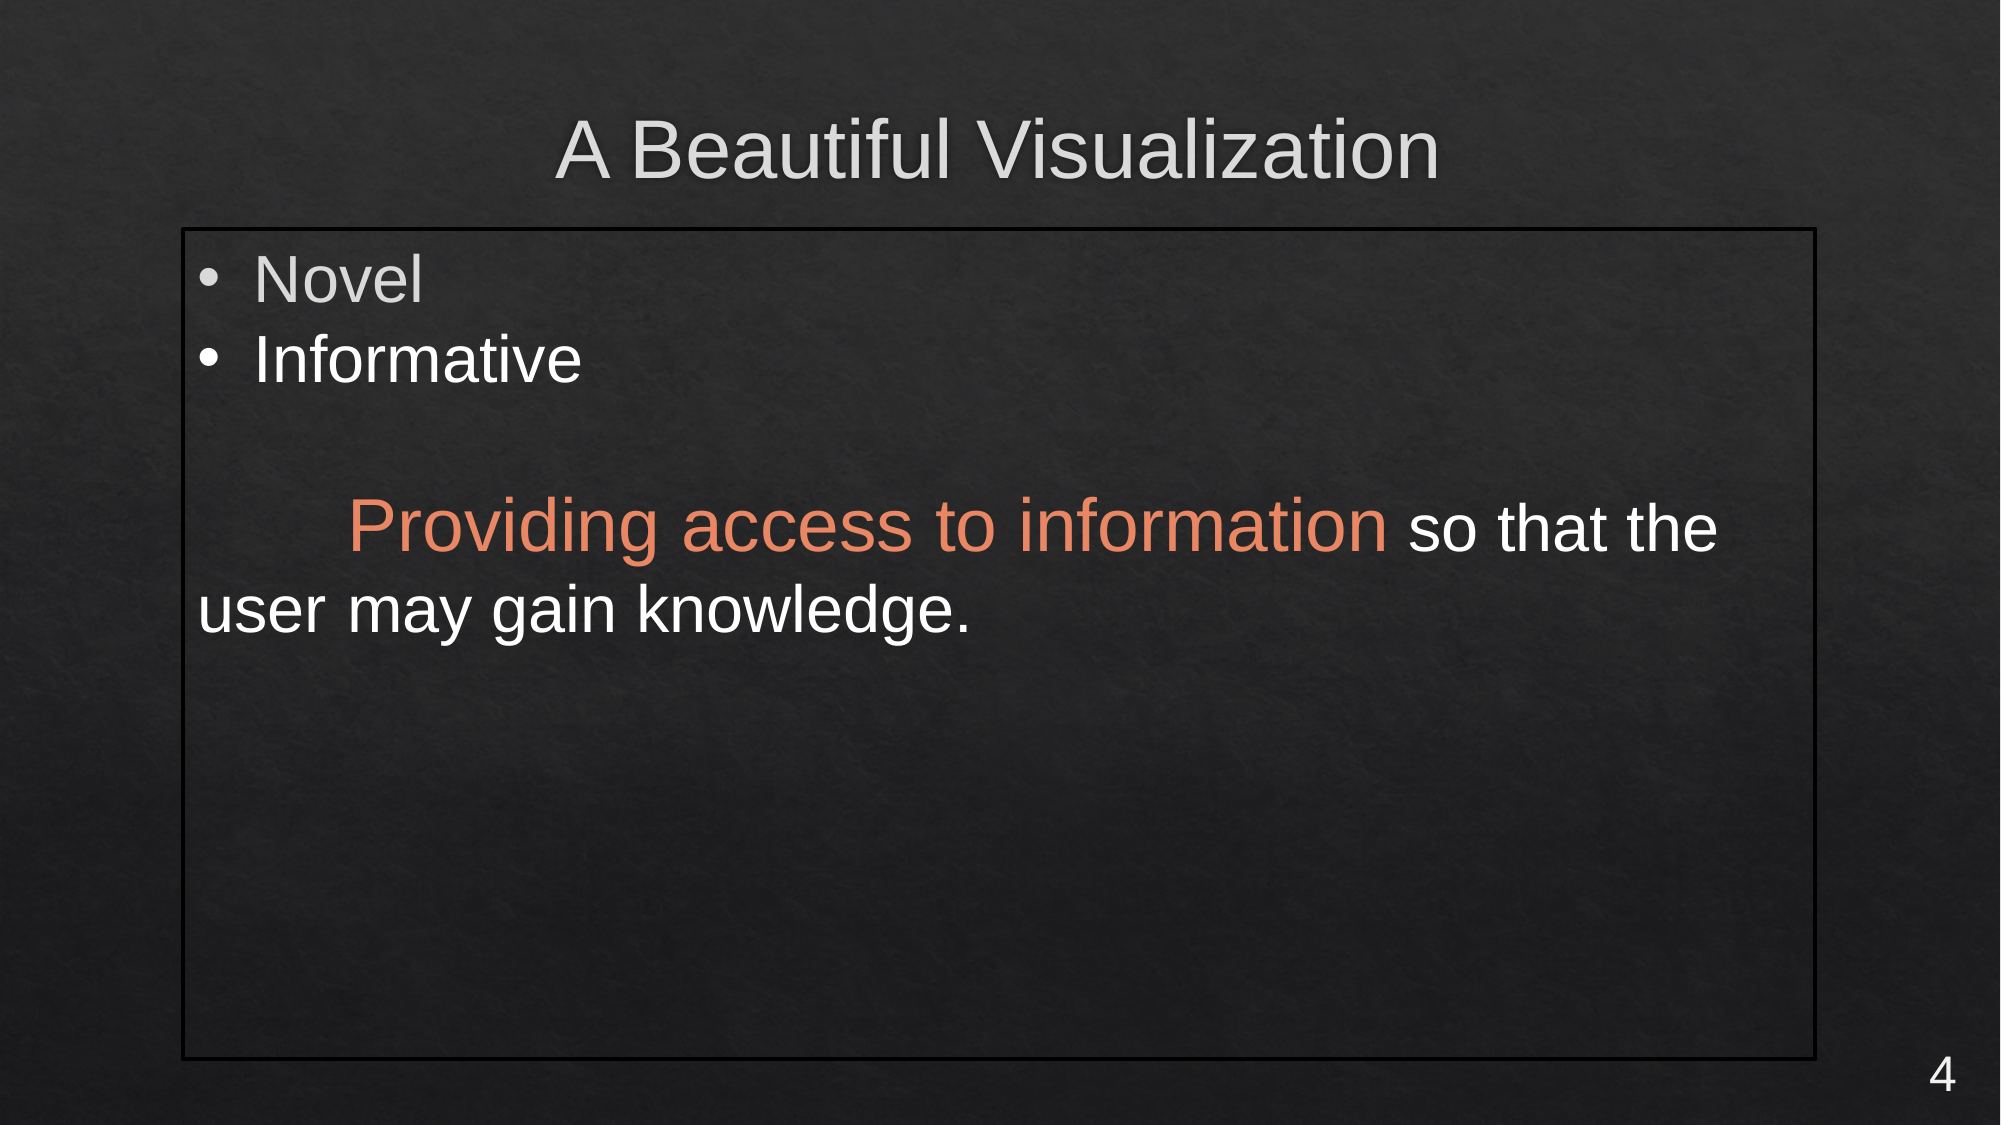

# A Beautiful Visualization
Novel
Informative

	Providing access to information so that the user 	may gain knowledge.
4